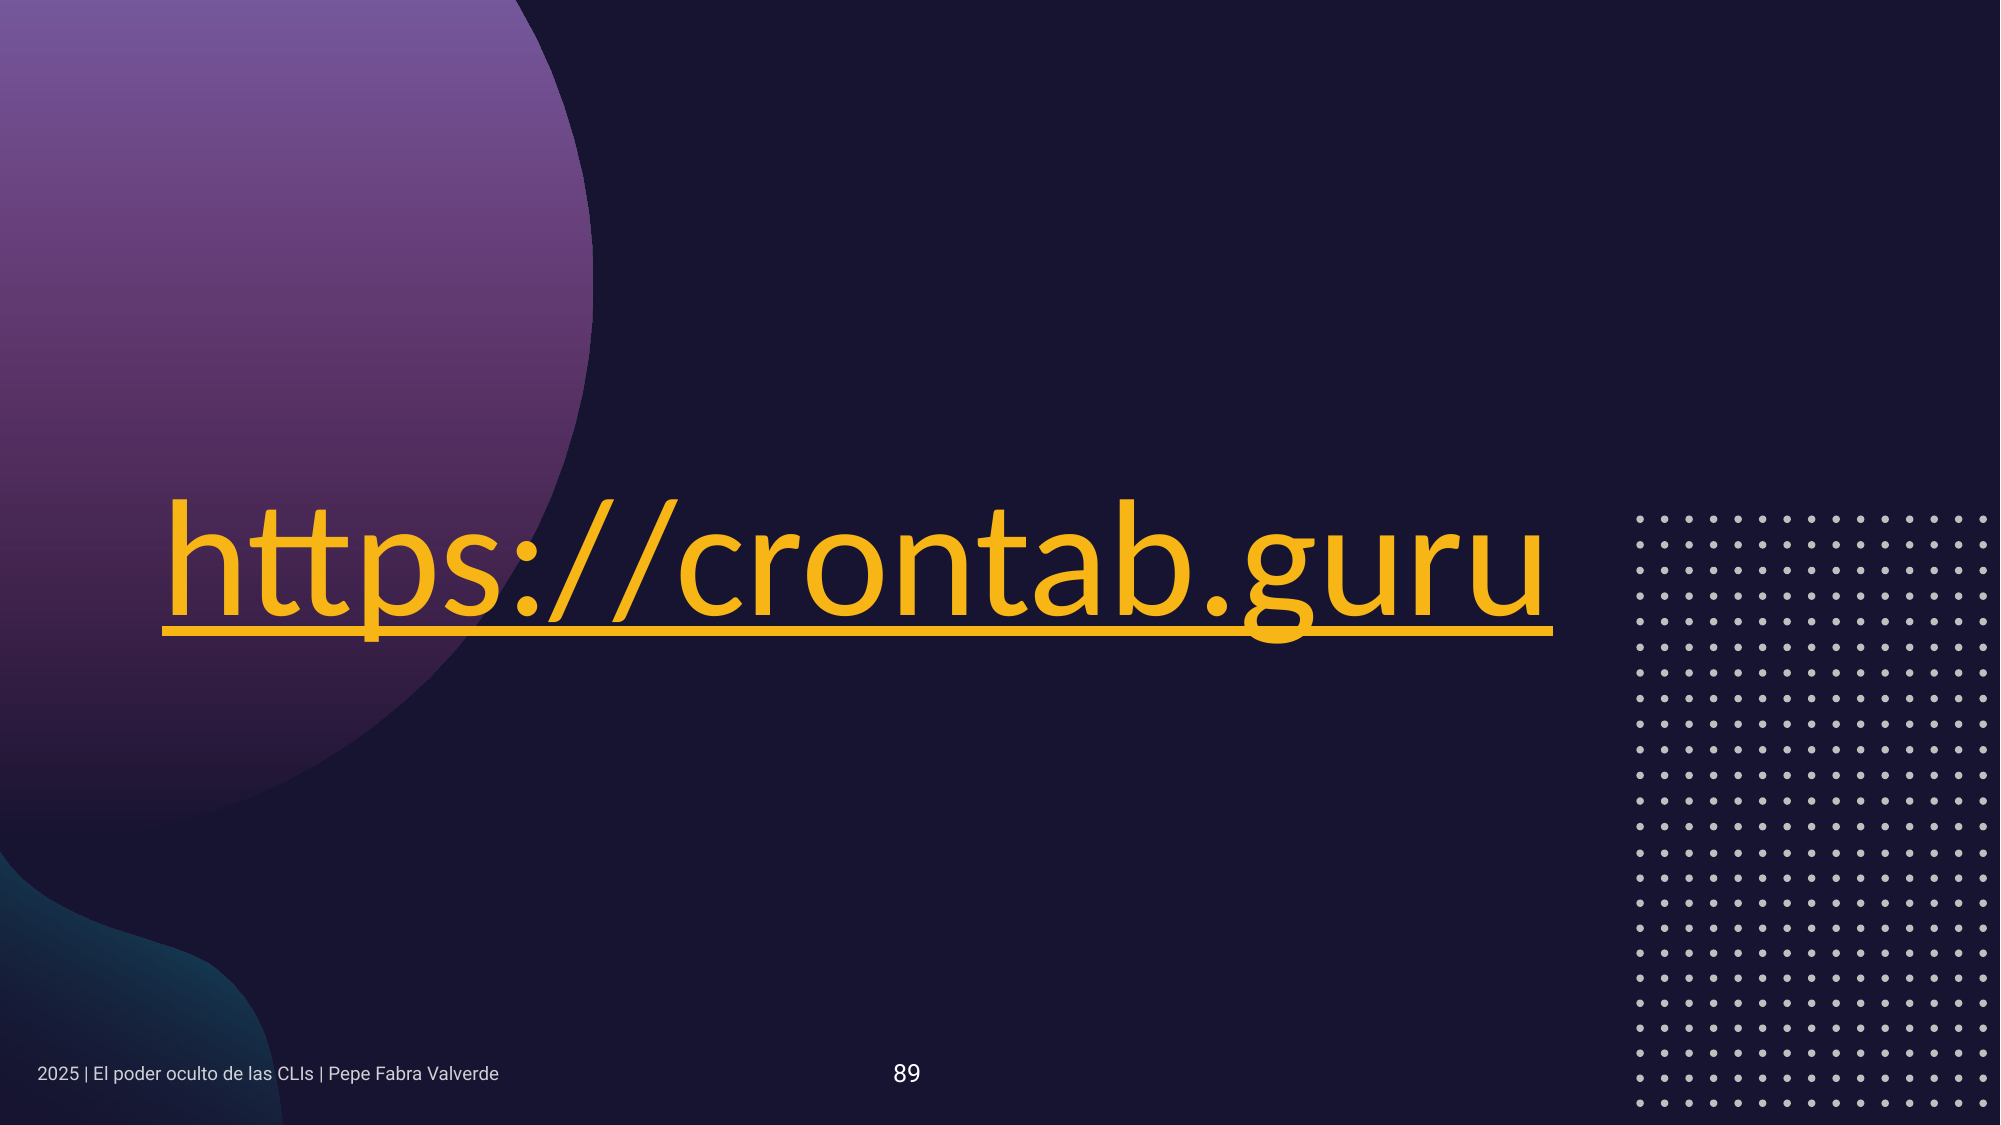

https://crontab.guru
2025 | El poder oculto de las CLIs | Pepe Fabra Valverde